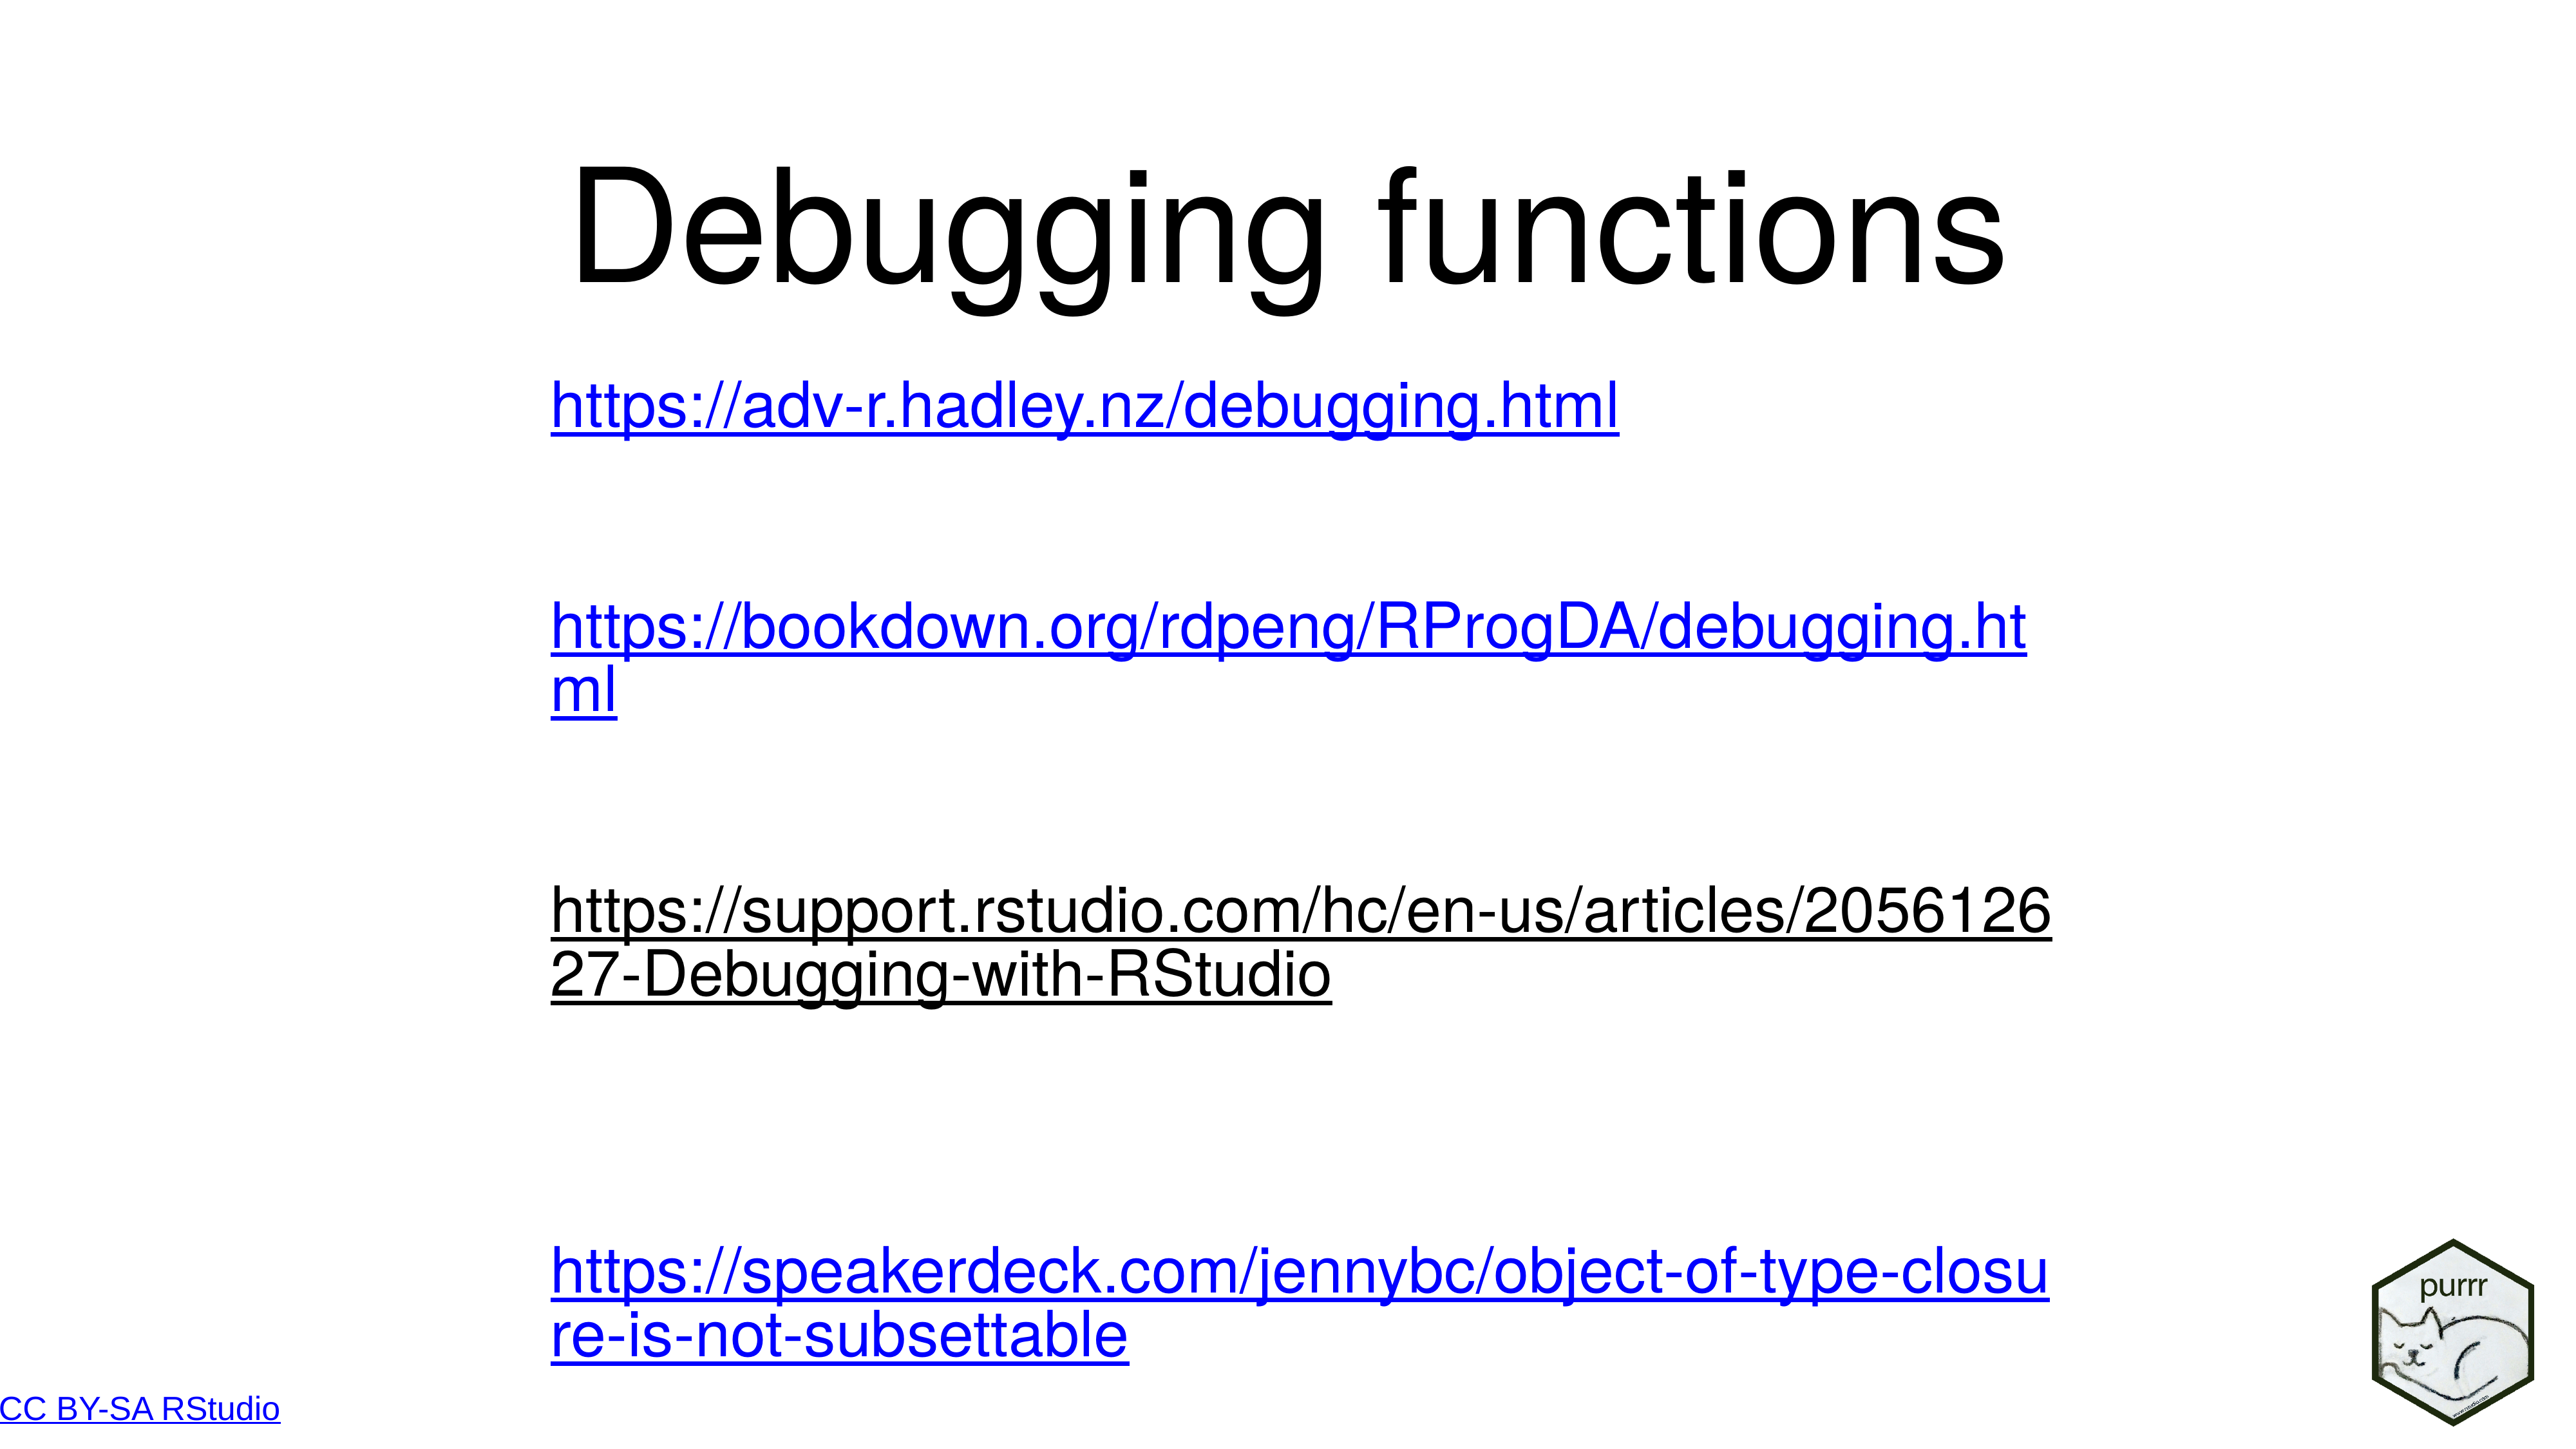

# Debugging functions
https://adv-r.hadley.nz/debugging.html

https://bookdown.org/rdpeng/RProgDA/debugging.html

https://support.rstudio.com/hc/en-us/articles/205612627-Debugging-with-RStudio

https://speakerdeck.com/jennybc/object-of-type-closure-is-not-subsettable